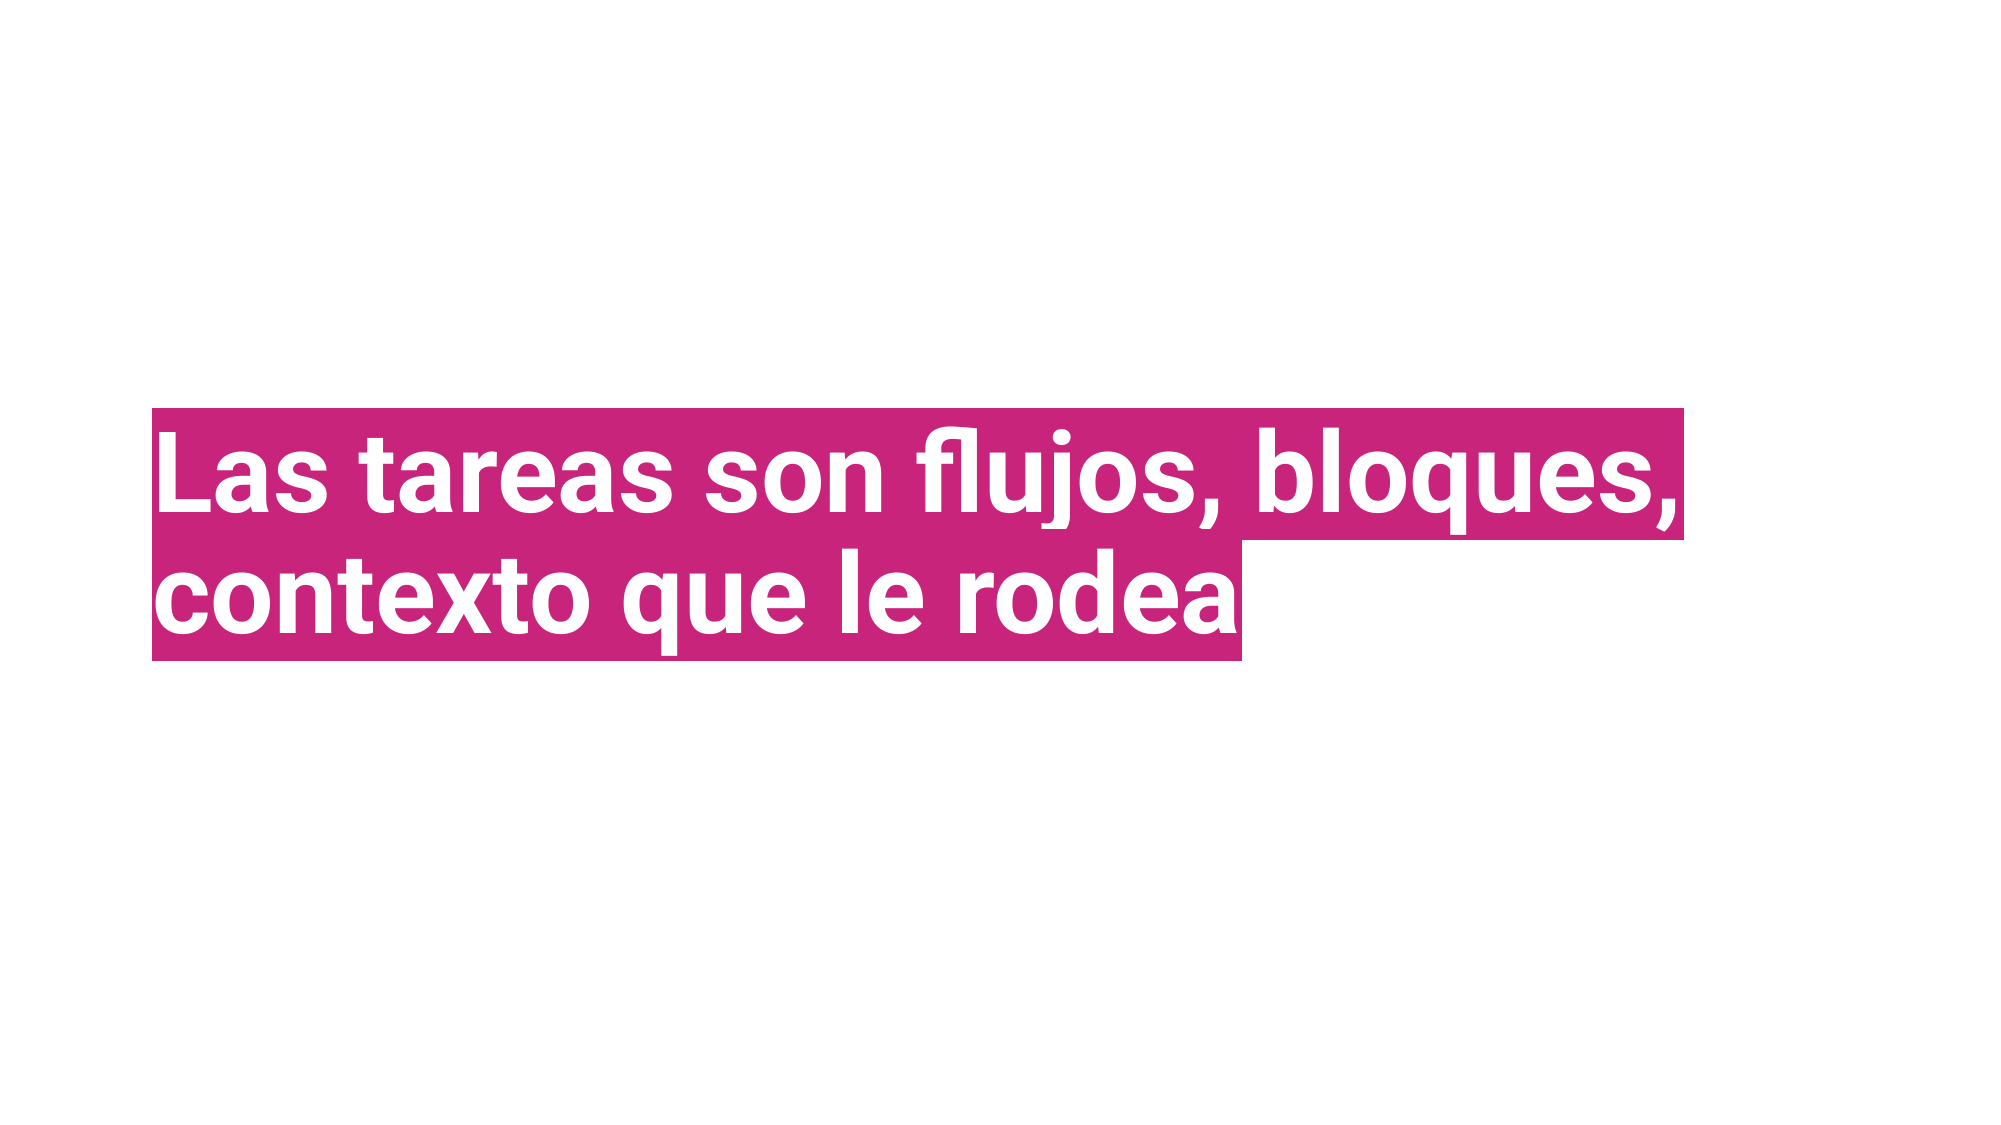

Las tareas son flujos, bloques, contexto que le rodea